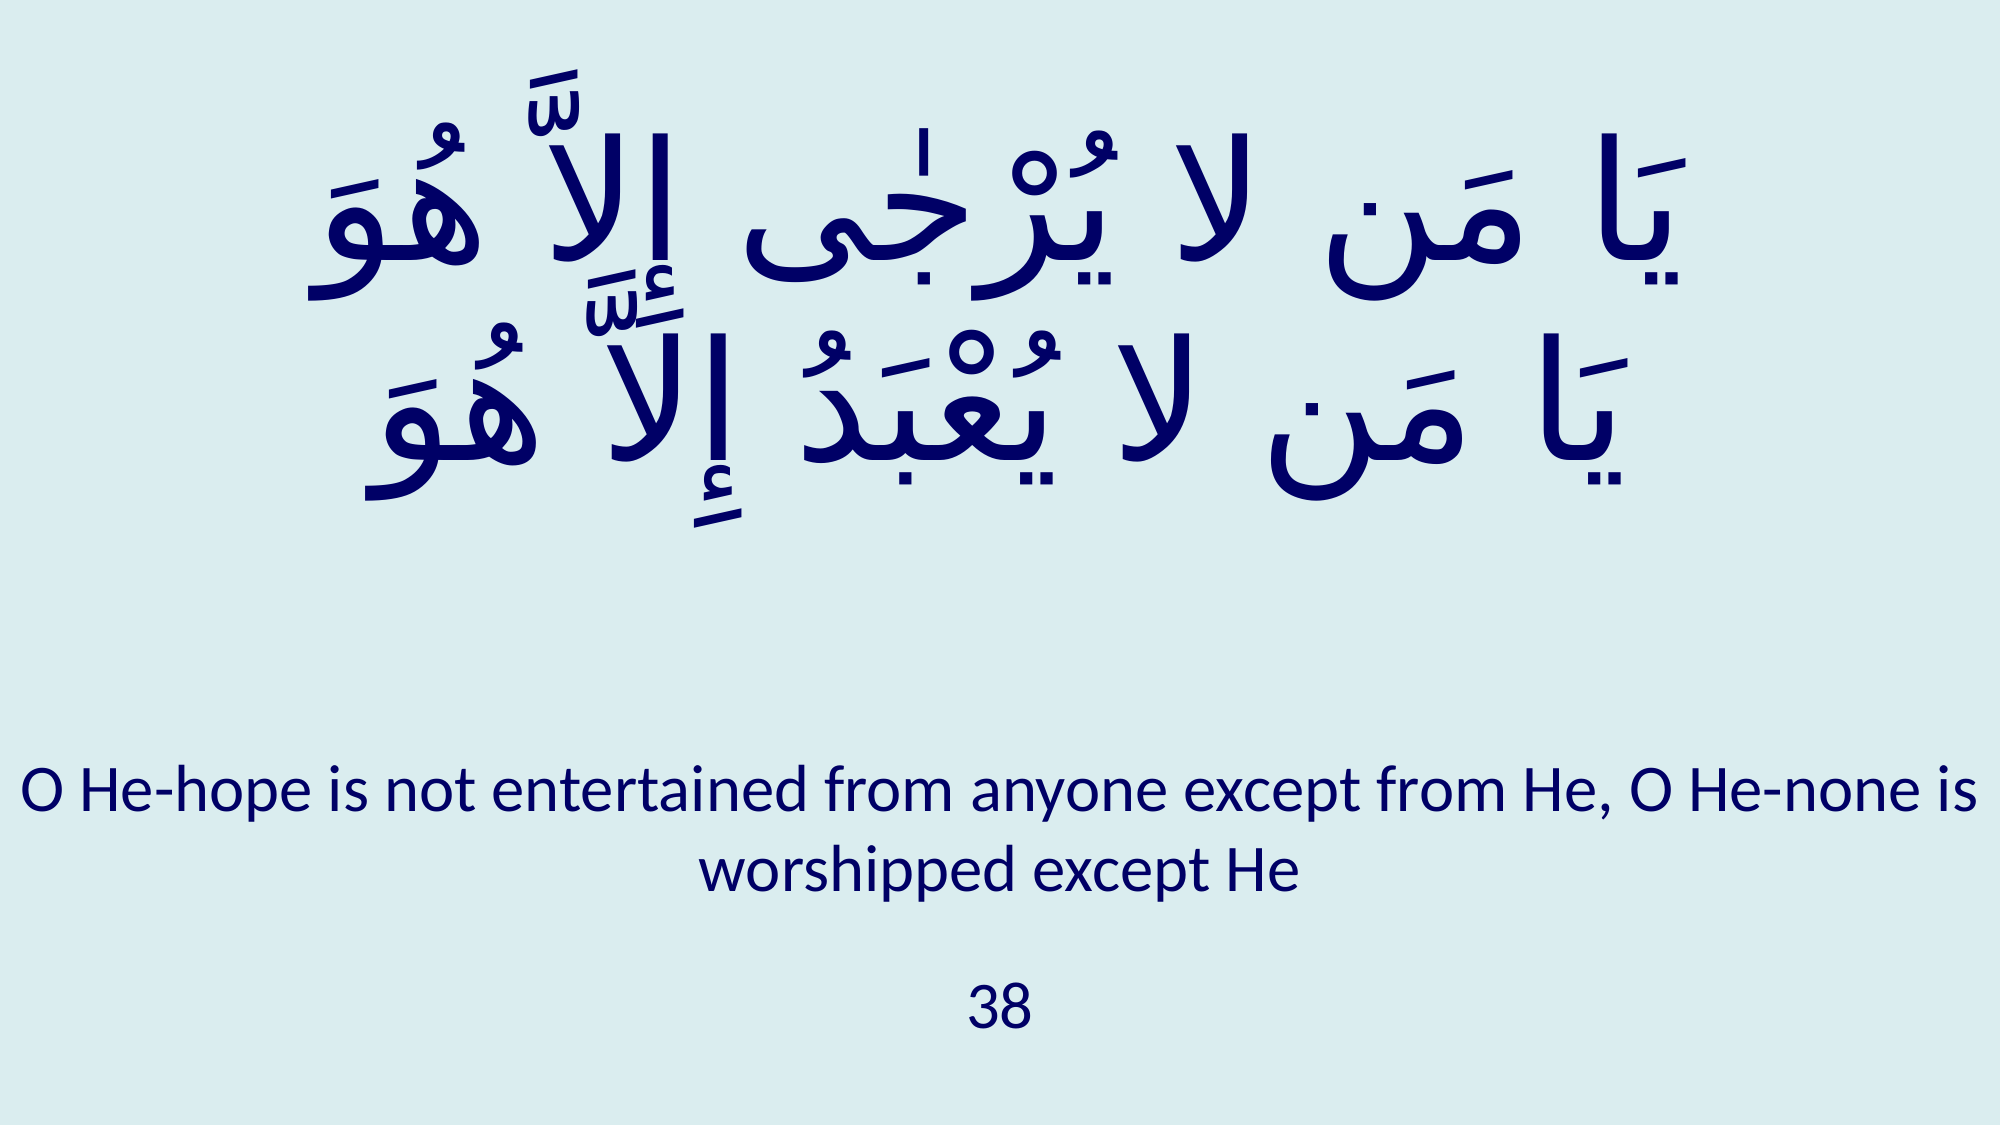

# يَا مَن لا يُرْجٰى إِلاَّ هُوَ يَا مَن لا يُعْبَدُ إِلاَّ هُوَ
O He-hope is not entertained from anyone except from He, O He-none is worshipped except He
38